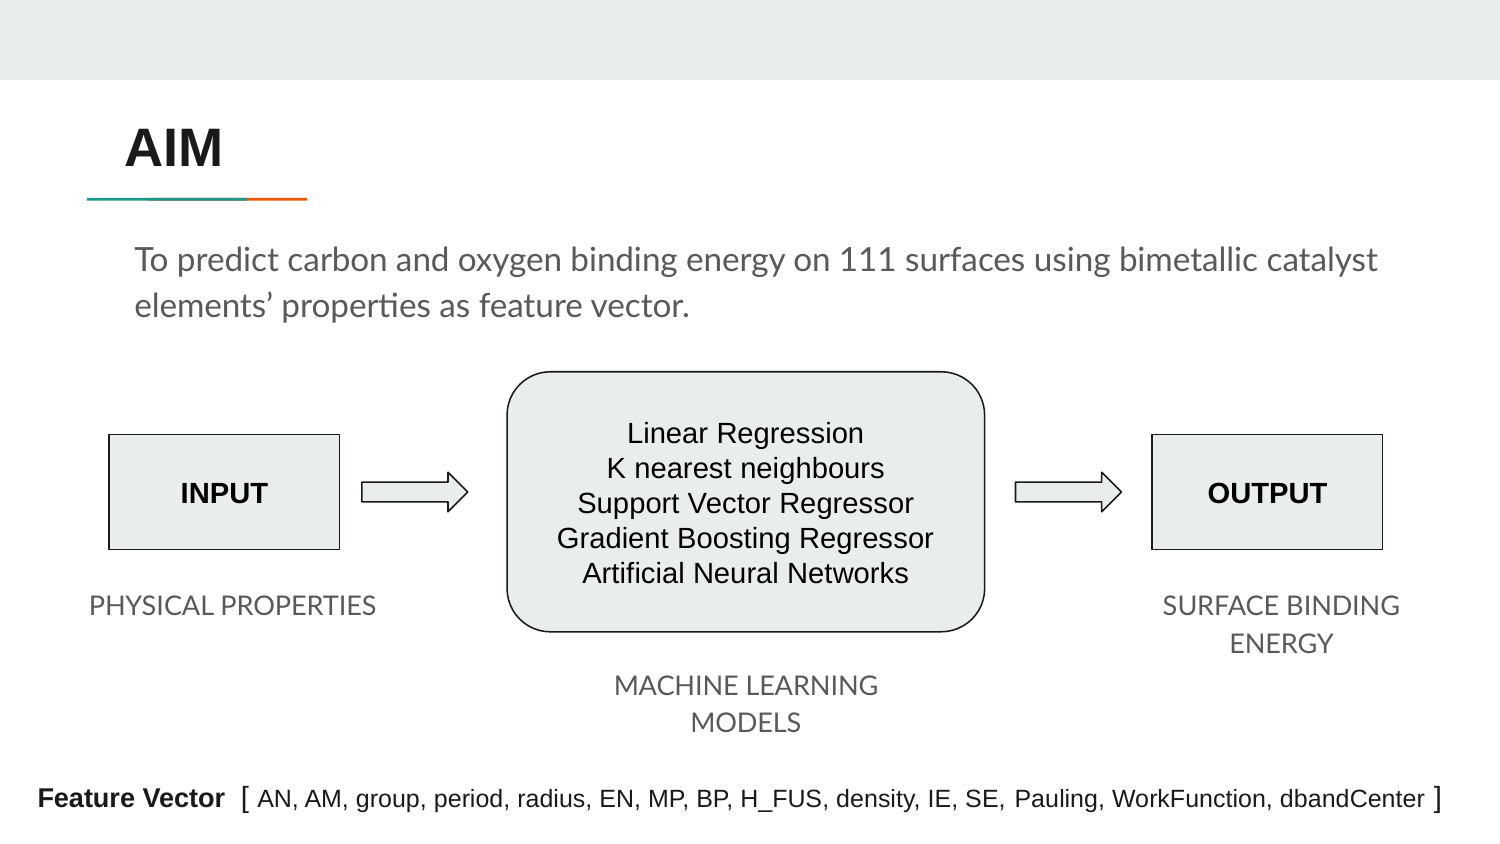

AIM
To predict carbon and oxygen binding energy on 111 surfaces using bimetallic catalyst elements’ properties as feature vector.

Linear Regression
K nearest neighbours
Support Vector Regressor
Gradient Boosting Regressor
Artificial Neural Networks
INPUT
OUTPUT

PHYSICAL PROPERTIES
SURFACE BINDING ENERGY
MACHINE LEARNING MODELS
# Feature Vector [ AN, AM, group, period, radius, EN, MP, BP, H_FUS, density, IE, SE, Pauling, WorkFunction, dbandCenter ]